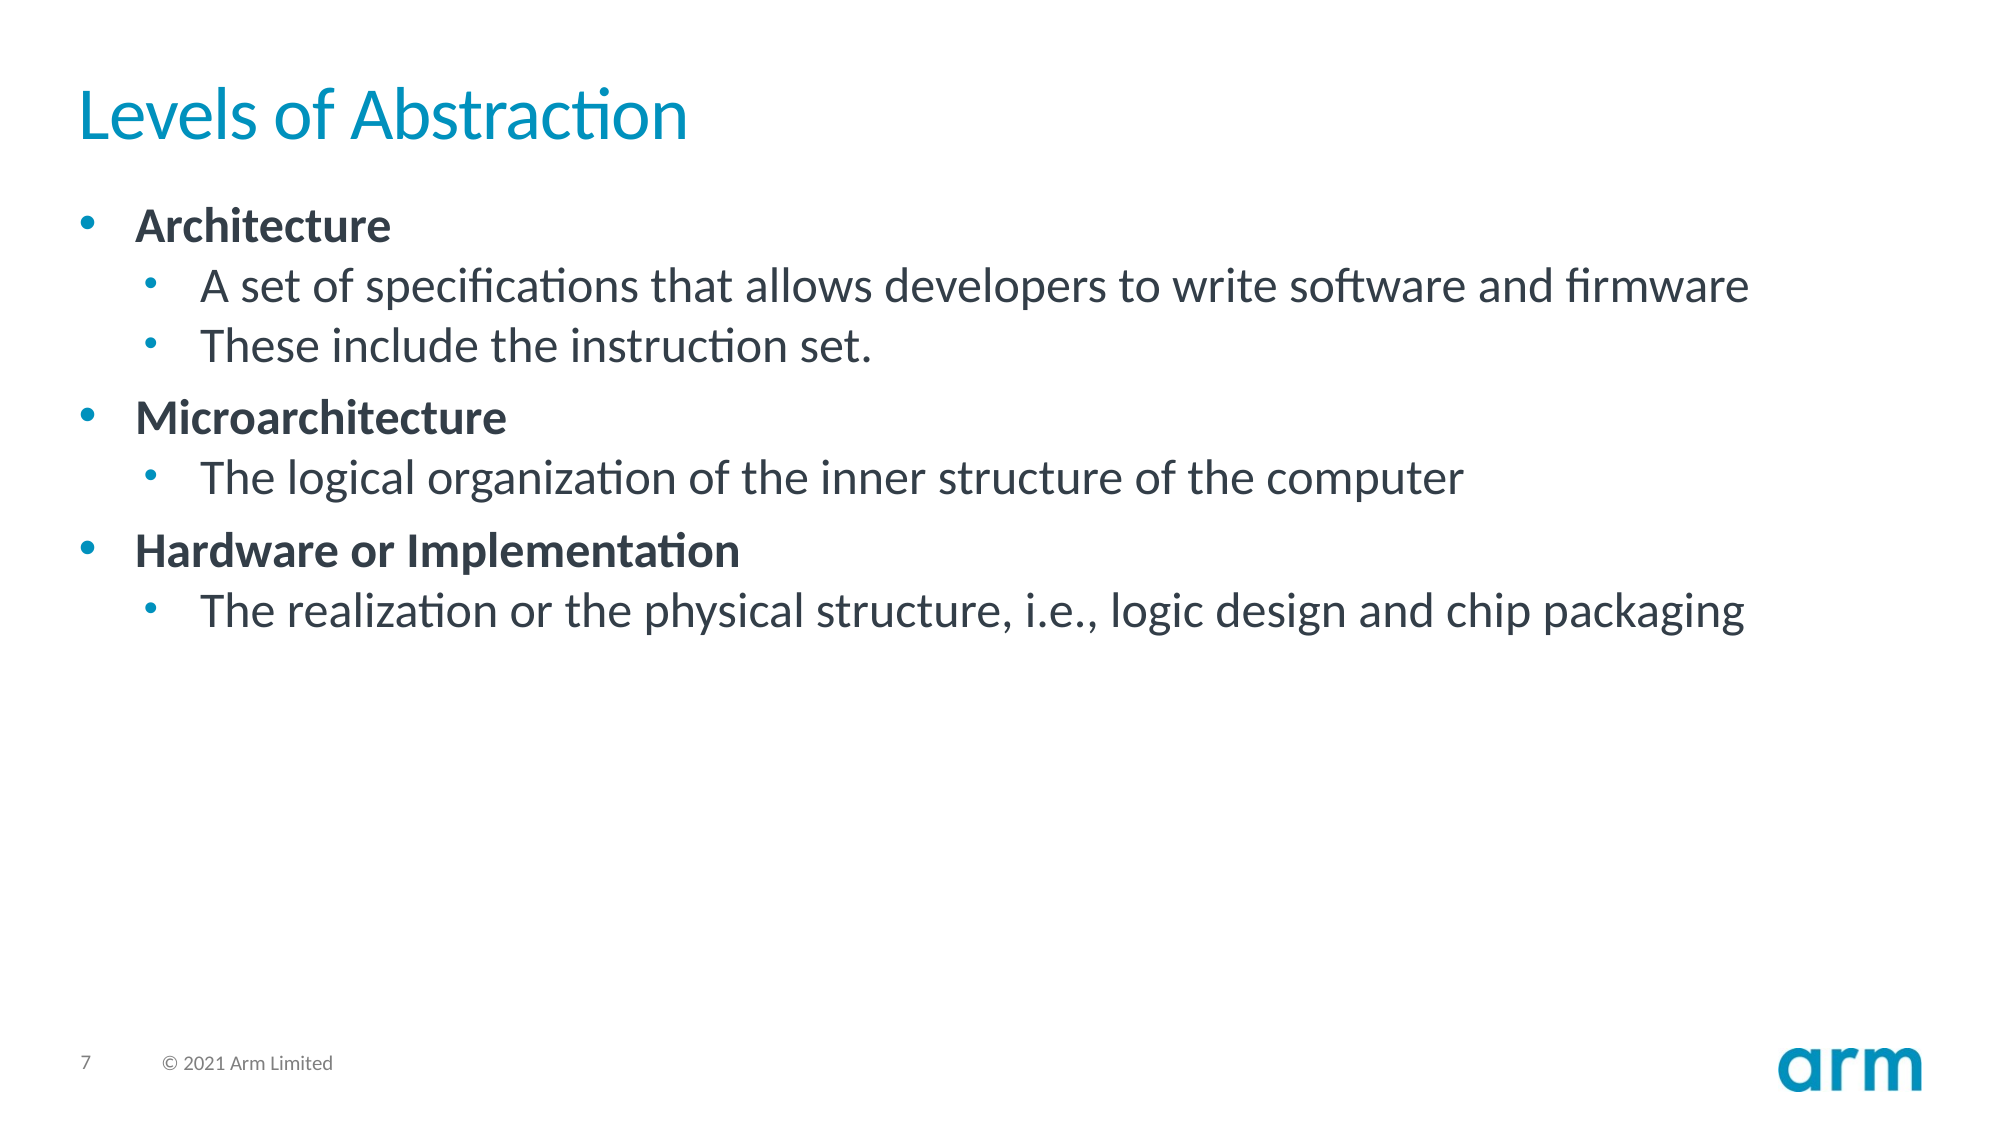

# Levels of Abstraction
Architecture
A set of specifications that allows developers to write software and firmware
These include the instruction set.
Microarchitecture
The logical organization of the inner structure of the computer
Hardware or Implementation
The realization or the physical structure, i.e., logic design and chip packaging